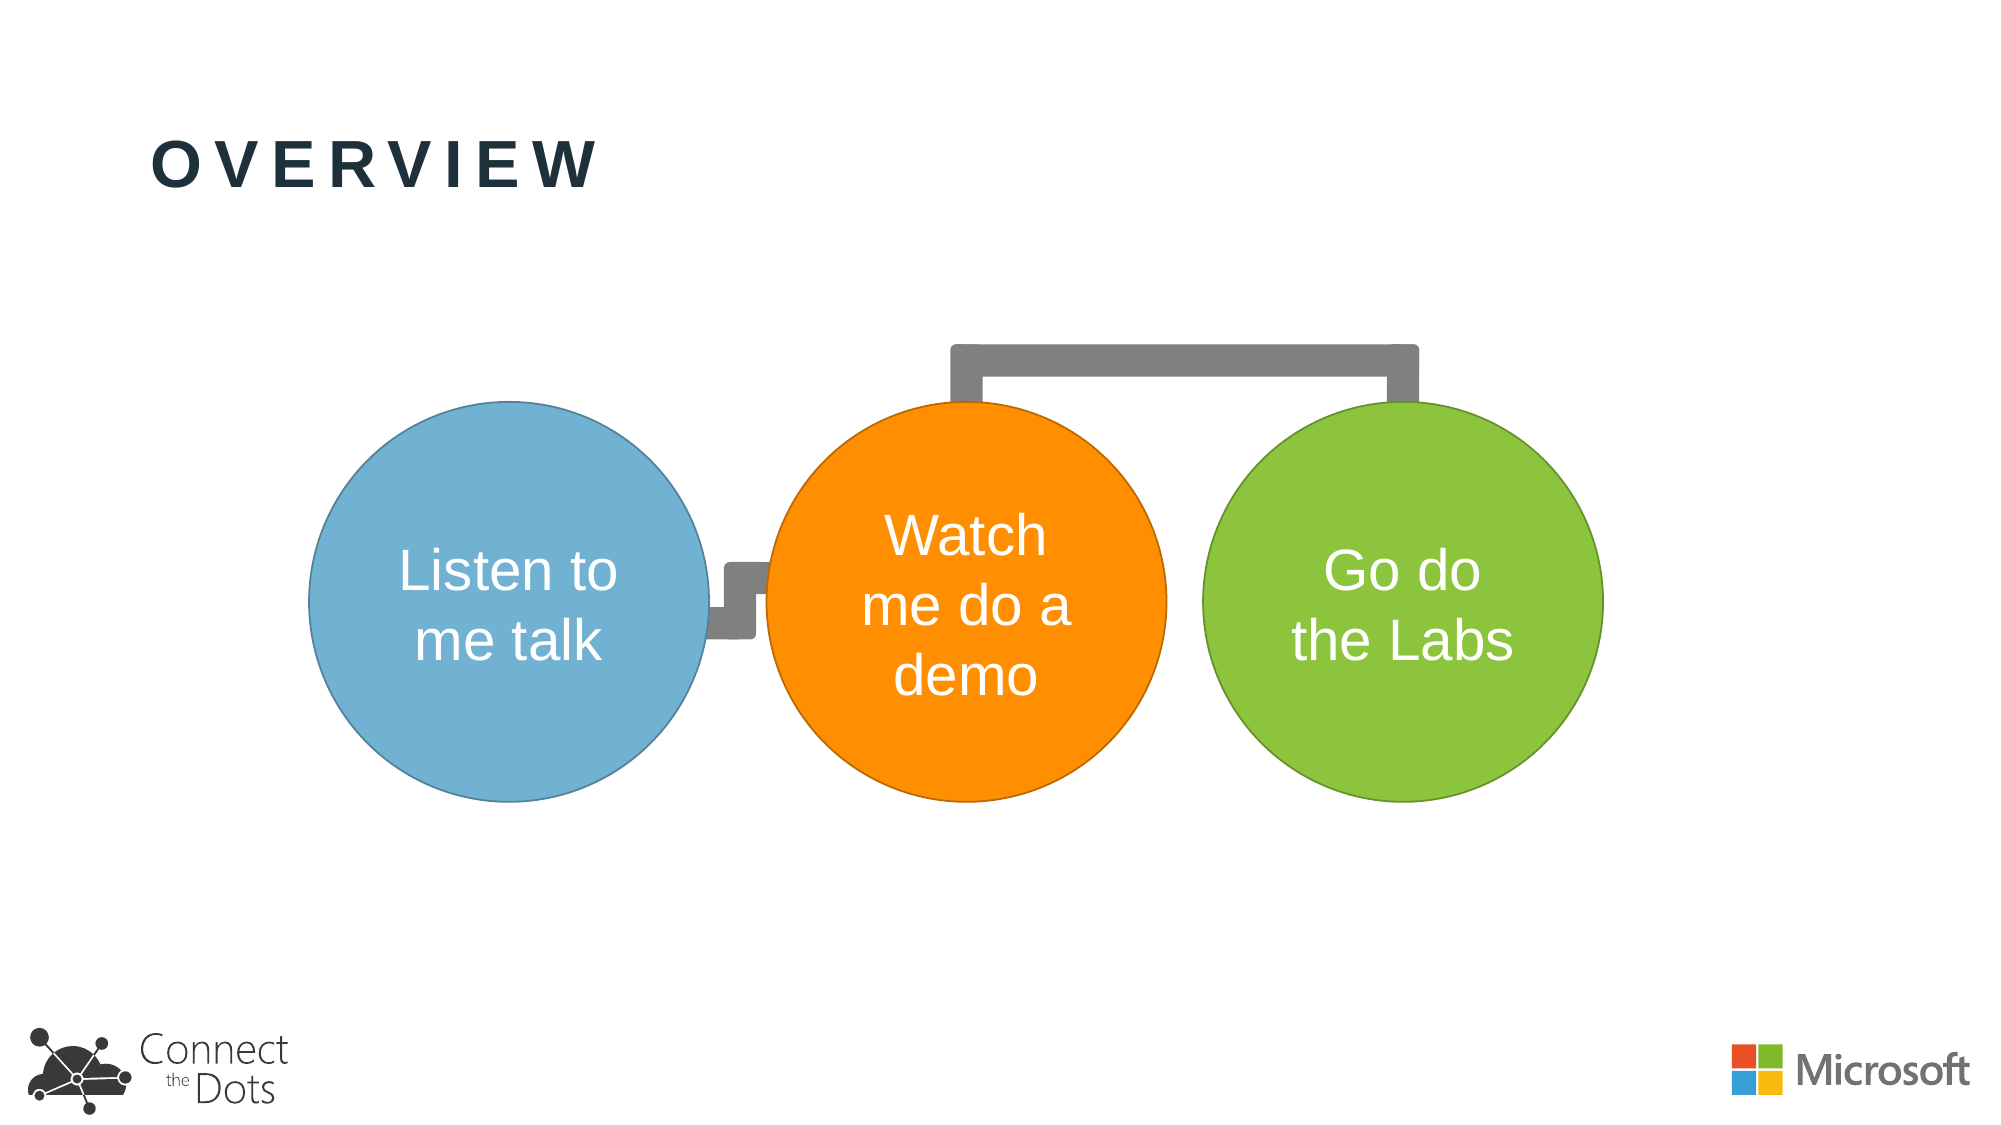

# Overview

Listen to me talk
Watch me do a demo
Go do the Labs